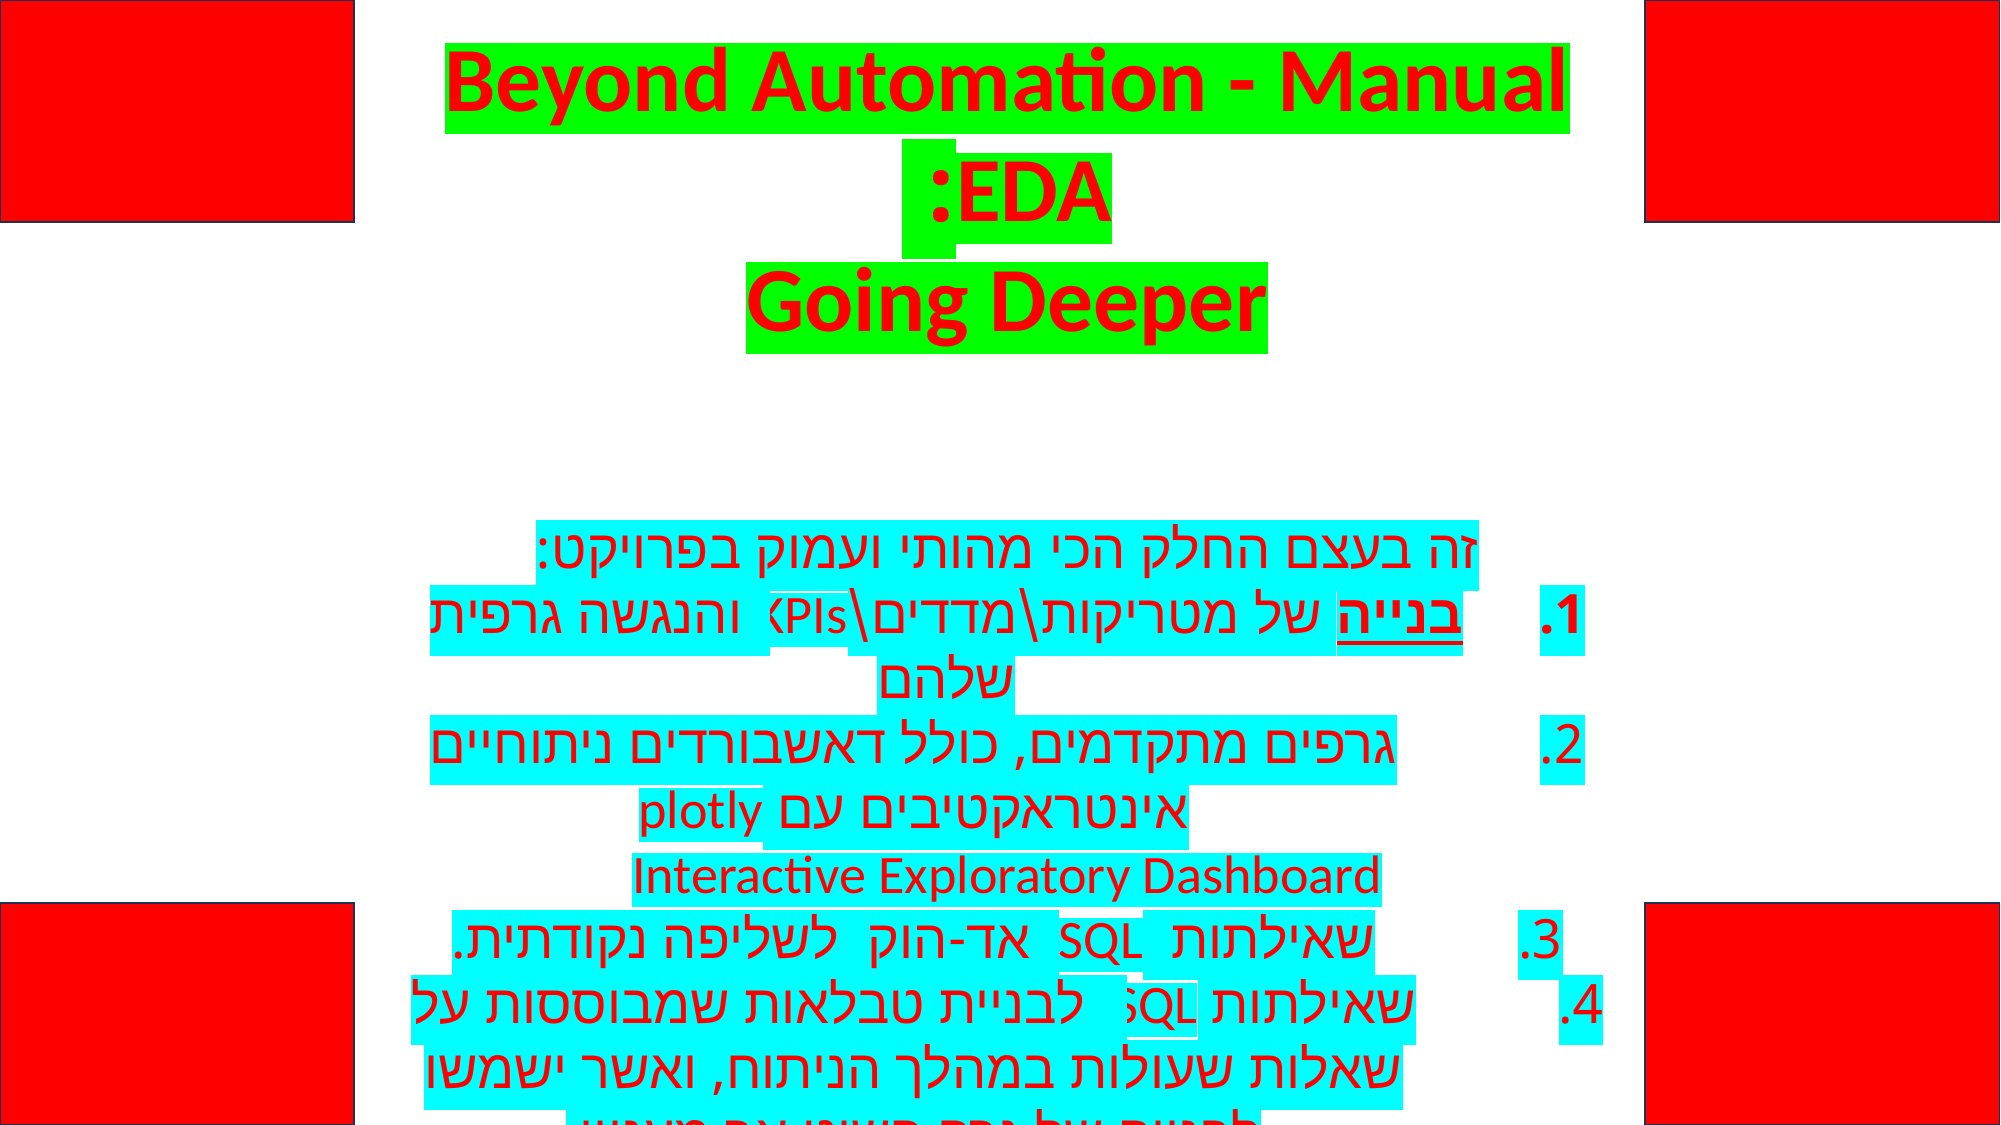

Beyond Automation - Manual EDA:
Going Deeper

זה בעצם החלק הכי מהותי ועמוק בפרויקט:
בנייה של מטריקות\מדדים\KPIs והנגשה גרפית שלהם
גרפים מתקדמים, כולל דאשבורדים ניתוחיים אינטראקטיבים עם plotly
Interactive Exploratory Dashboard
שאילתות  SQL  אד-הוק  לשליפה נקודתית.
שאילתות SQL  לבניית טבלאות שמבוססות על שאלות שעולות במהלך הניתוח, ואשר ישמשו לבנייה של גרף פשוט אך מעניין.